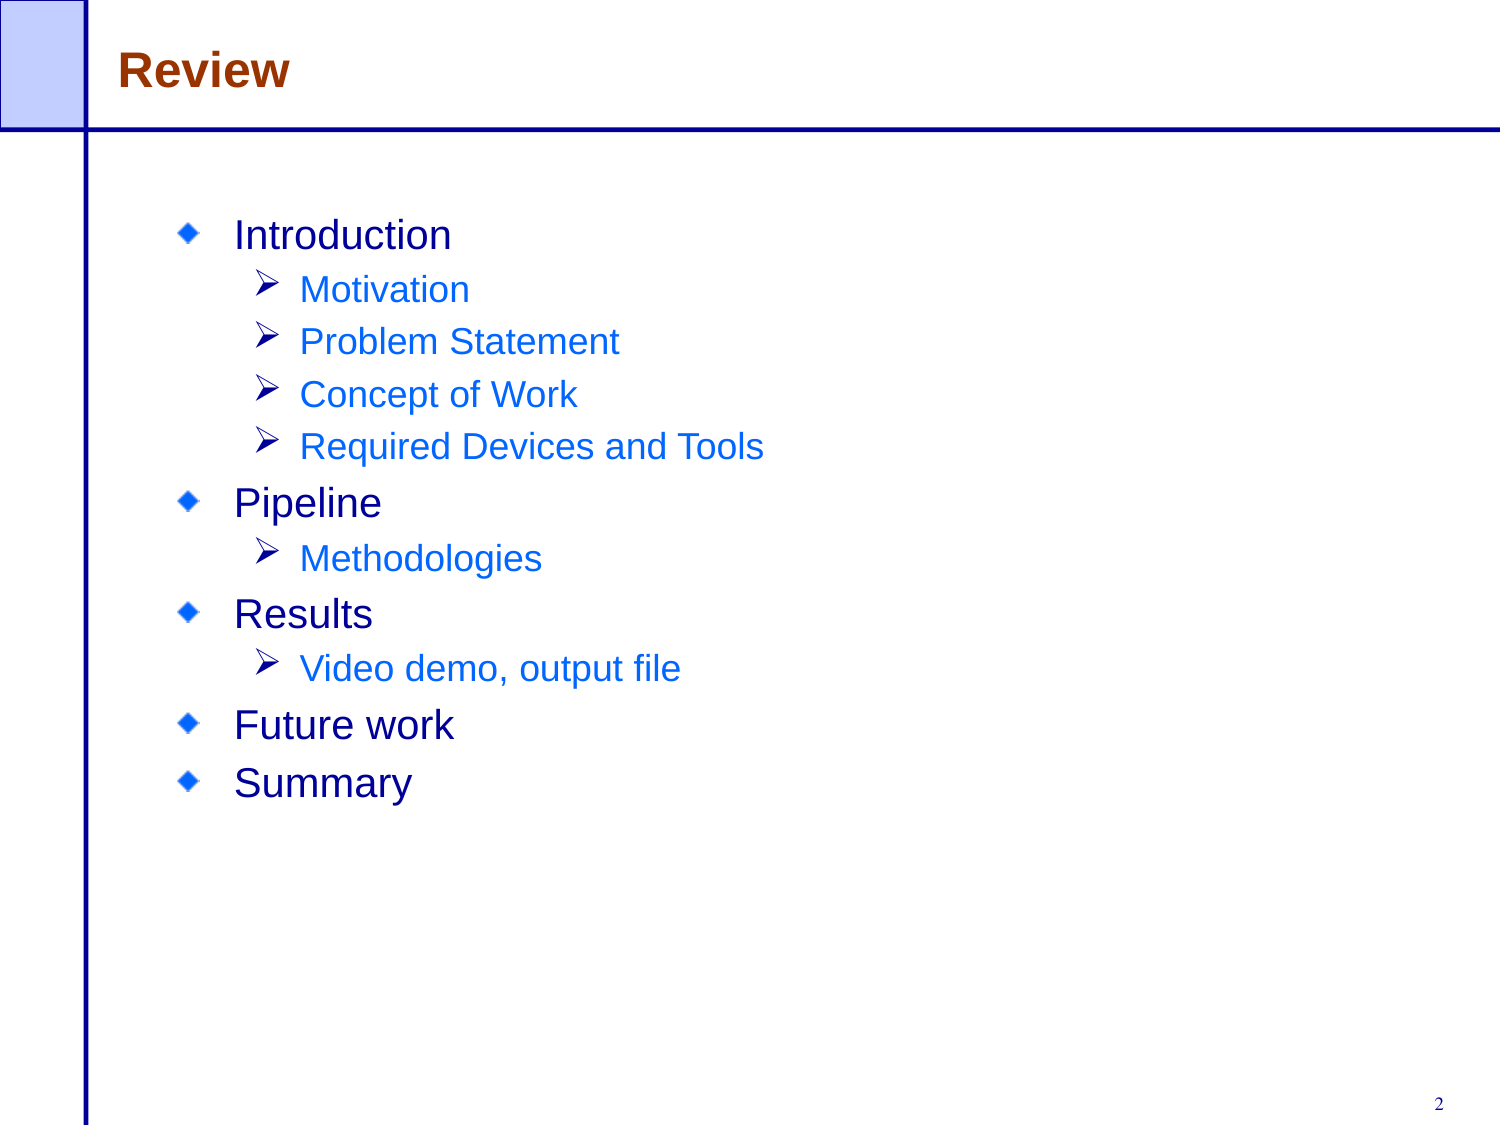

# Review
Introduction
Motivation
Problem Statement
Concept of Work
Required Devices and Tools
Pipeline
Methodologies
Results
Video demo, output file
Future work
Summary